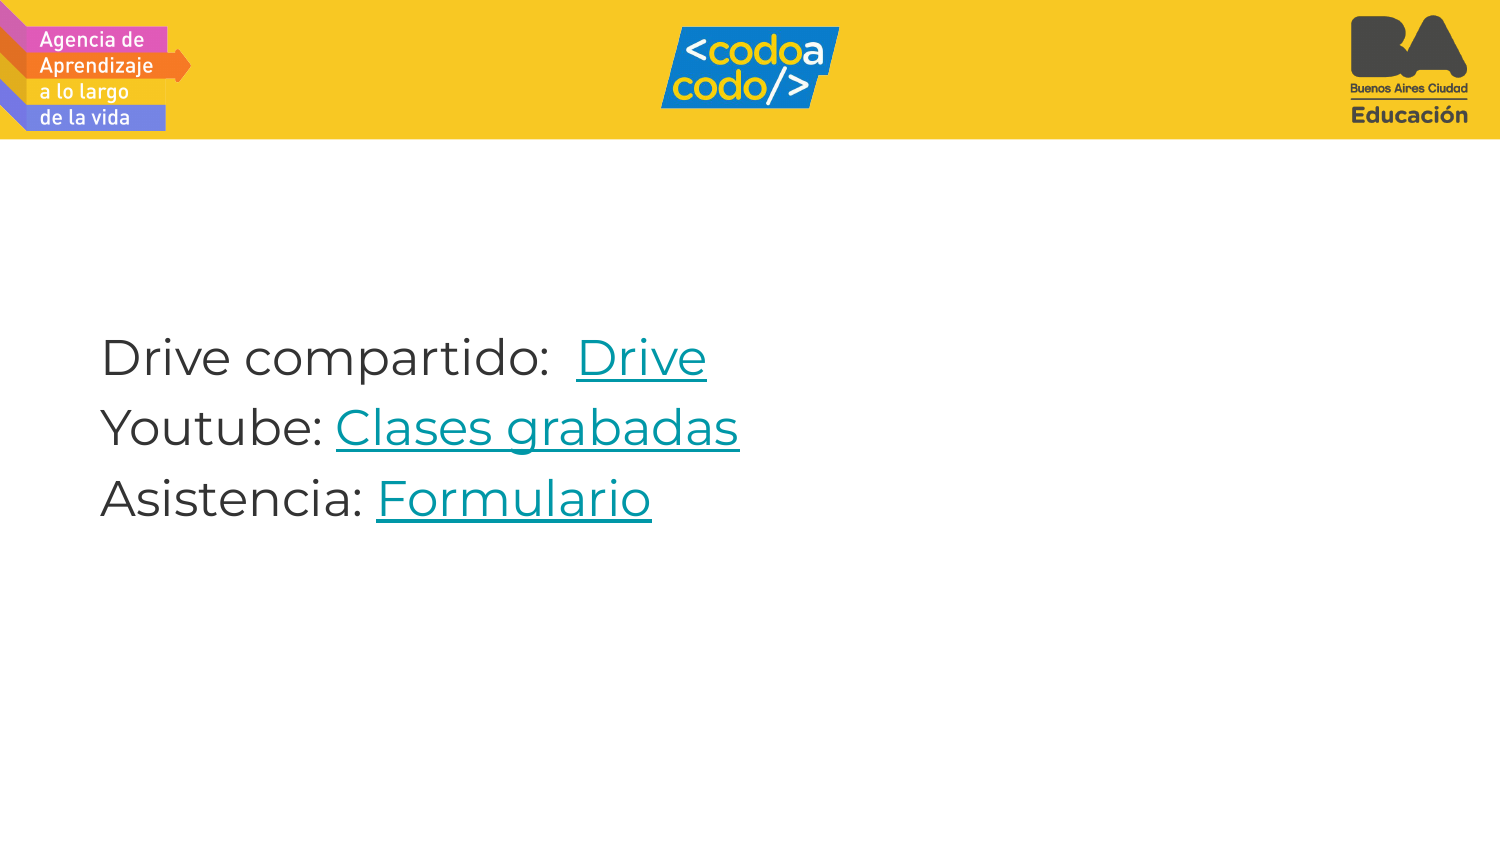

# Drive compartido:  Drive
Youtube: Clases grabadas
Asistencia: Formulario